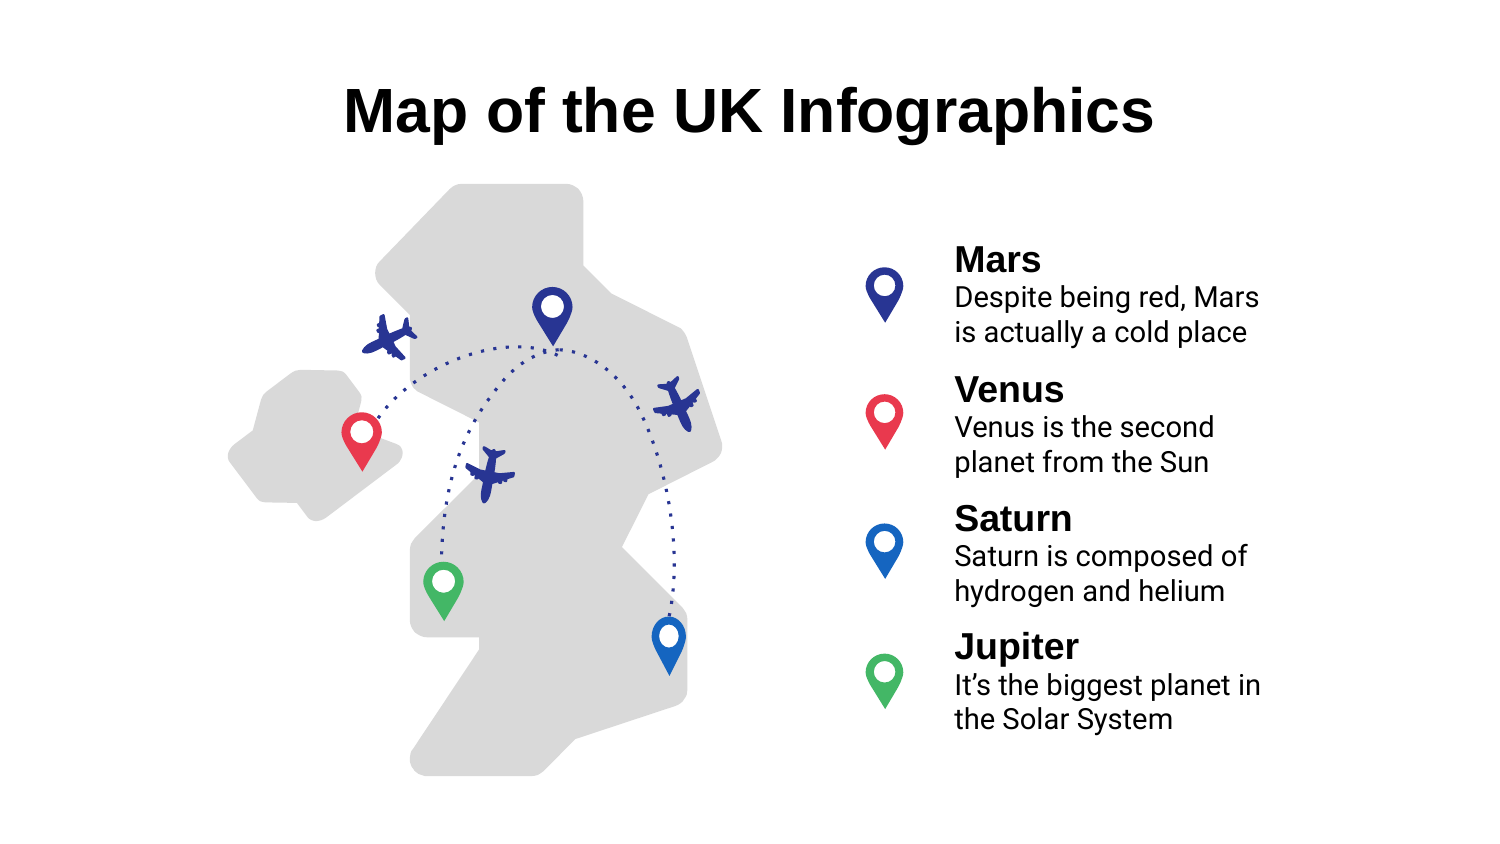

# Map of the UK Infographics

Mars
Despite being red, Mars is actually a cold place

Venus
Venus is the second planet from the Sun

Saturn
Saturn is composed of hydrogen and helium

Jupiter
It’s the biggest planet in the Solar System